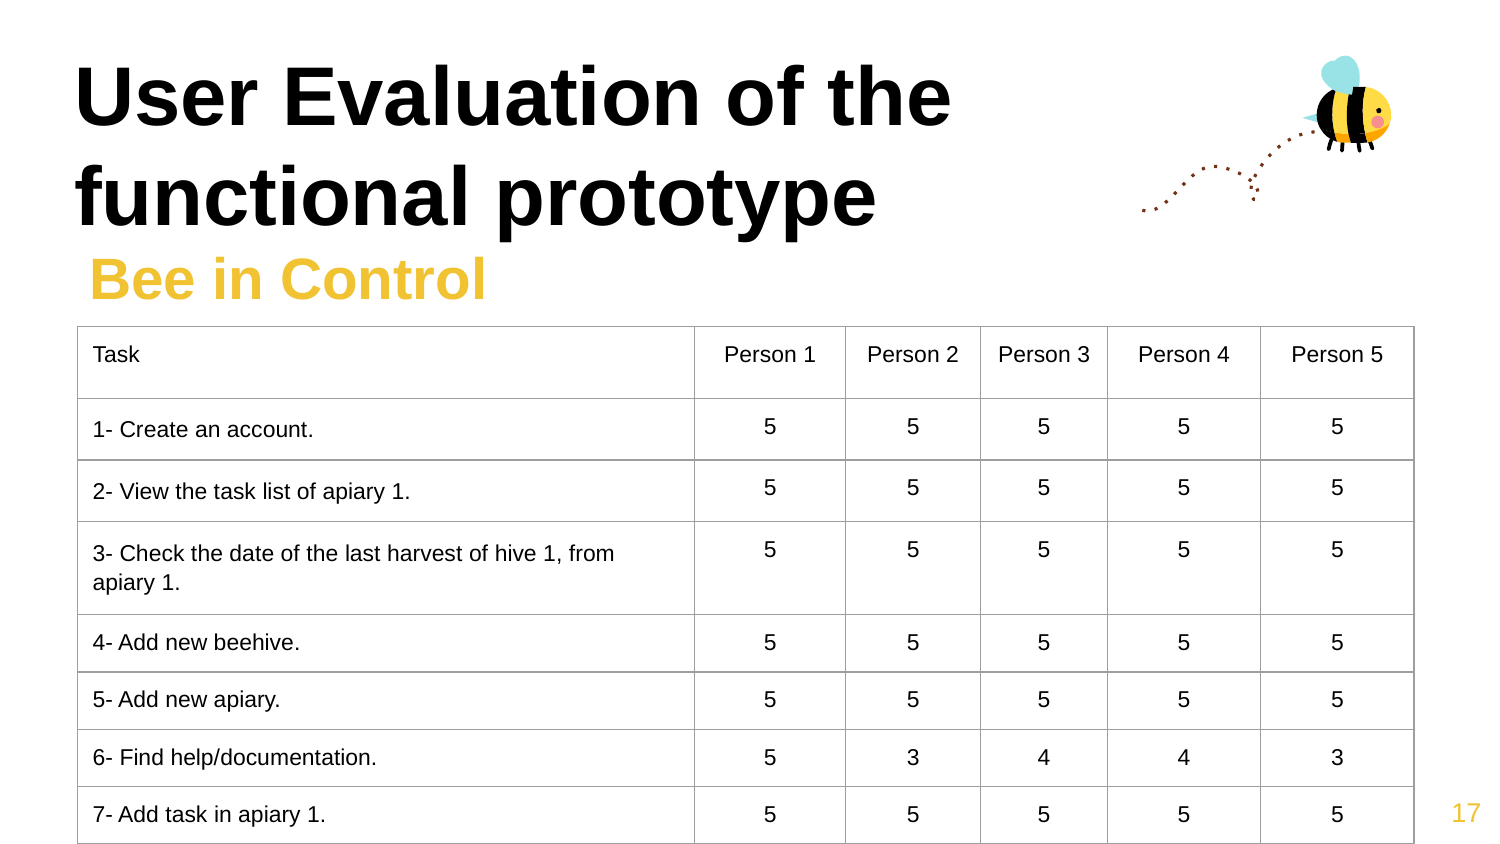

# User Evaluation of the functional prototype

Bee in Control
| Task | Person 1 | Person 2 | Person 3 | Person 4 | Person 5 |
| --- | --- | --- | --- | --- | --- |
| 1- Create an account. | 5 | 5 | 5 | 5 | 5 |
| 2- View the task list of apiary 1. | 5 | 5 | 5 | 5 | 5 |
| 3- Check the date of the last harvest of hive 1, from apiary 1. | 5 | 5 | 5 | 5 | 5 |
| 4- Add new beehive. | 5 | 5 | 5 | 5 | 5 |
| 5- Add new apiary. | 5 | 5 | 5 | 5 | 5 |
| 6- Find help/documentation. | 5 | 3 | 4 | 4 | 3 |
| 7- Add task in apiary 1. | 5 | 5 | 5 | 5 | 5 |
17